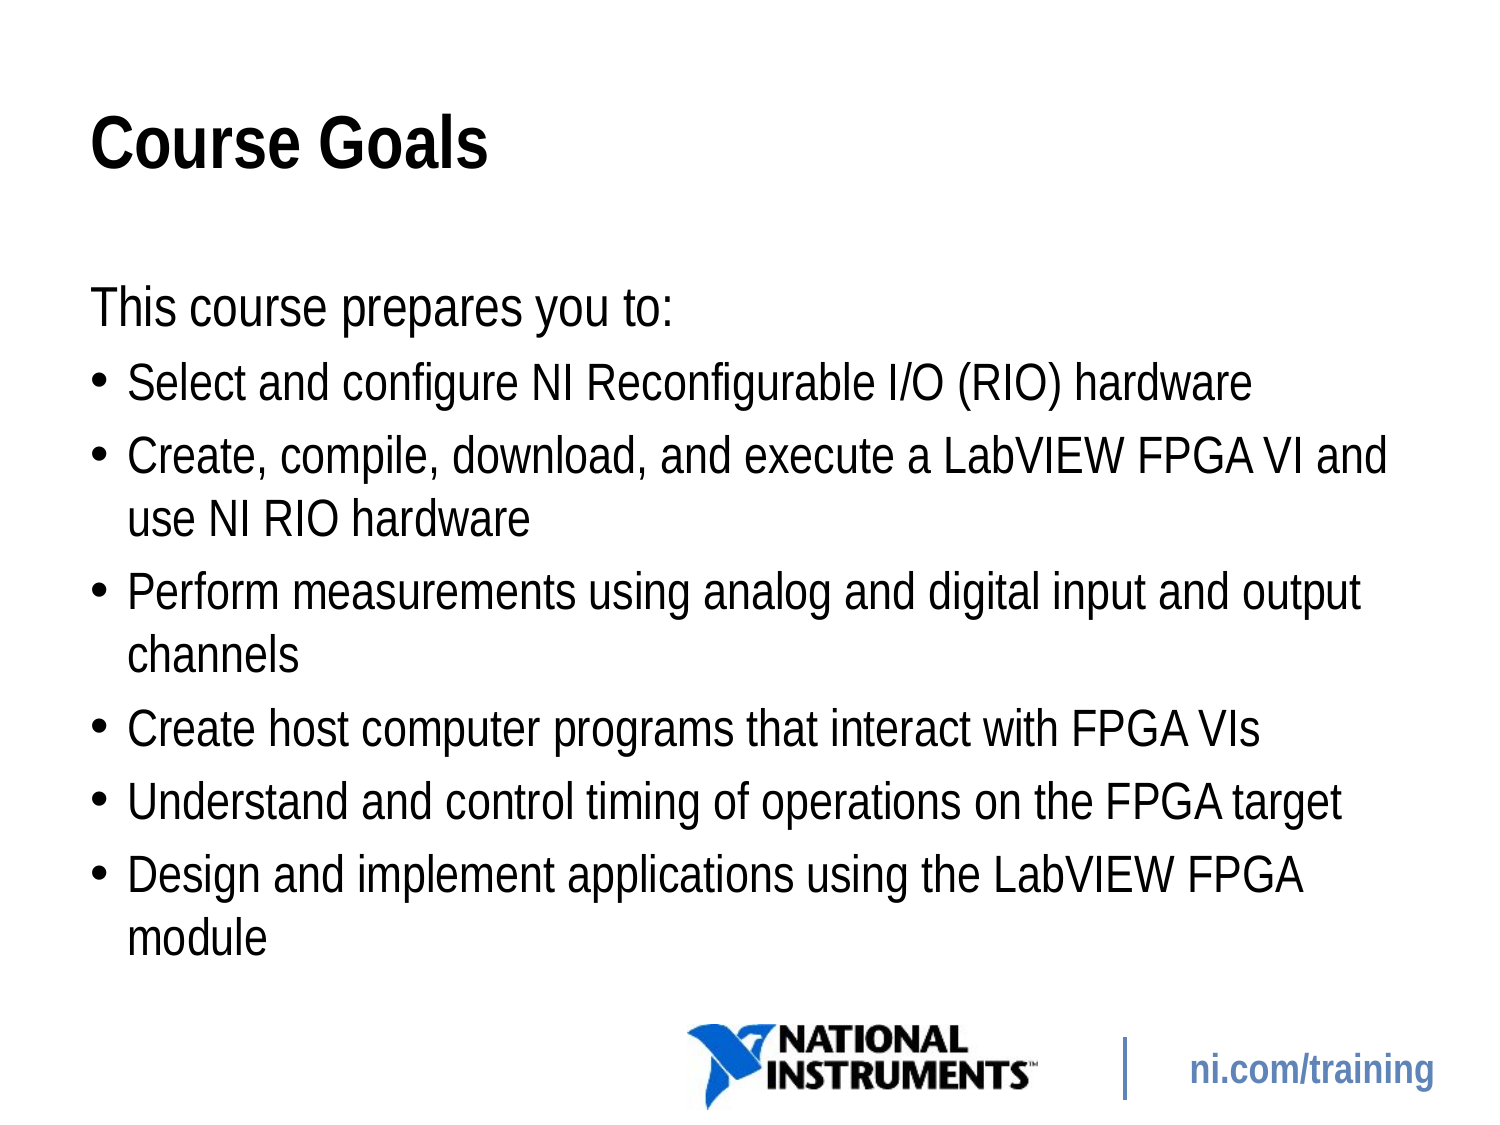

# Course Goals
This course prepares you to:
Select and configure NI Reconfigurable I/O (RIO) hardware
Create, compile, download, and execute a LabVIEW FPGA VI and use NI RIO hardware
Perform measurements using analog and digital input and output channels
Create host computer programs that interact with FPGA VIs
Understand and control timing of operations on the FPGA target
Design and implement applications using the LabVIEW FPGA module